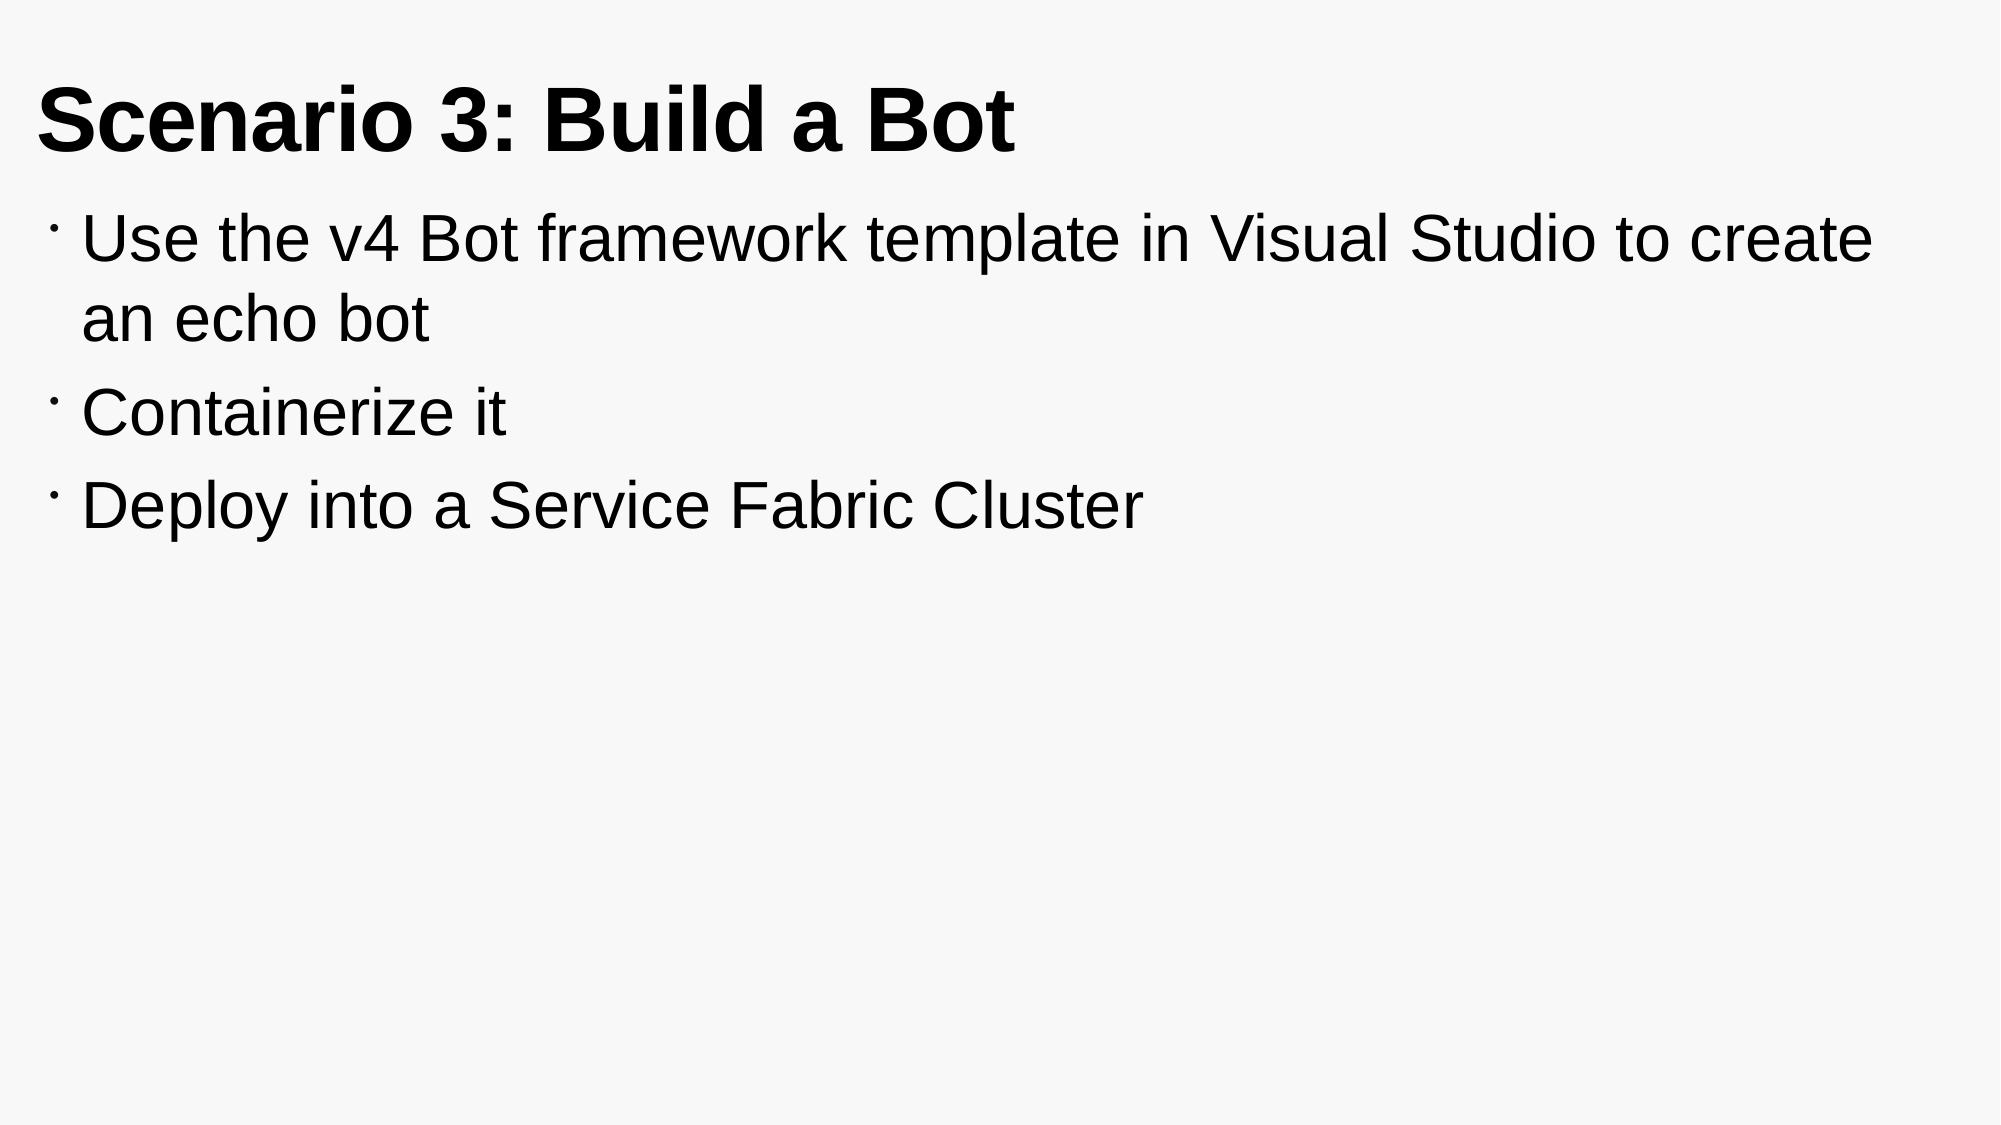

# Scenario 3: Build a Bot
Use the v4 Bot framework template in Visual Studio to create an echo bot
Containerize it
Deploy into a Service Fabric Cluster